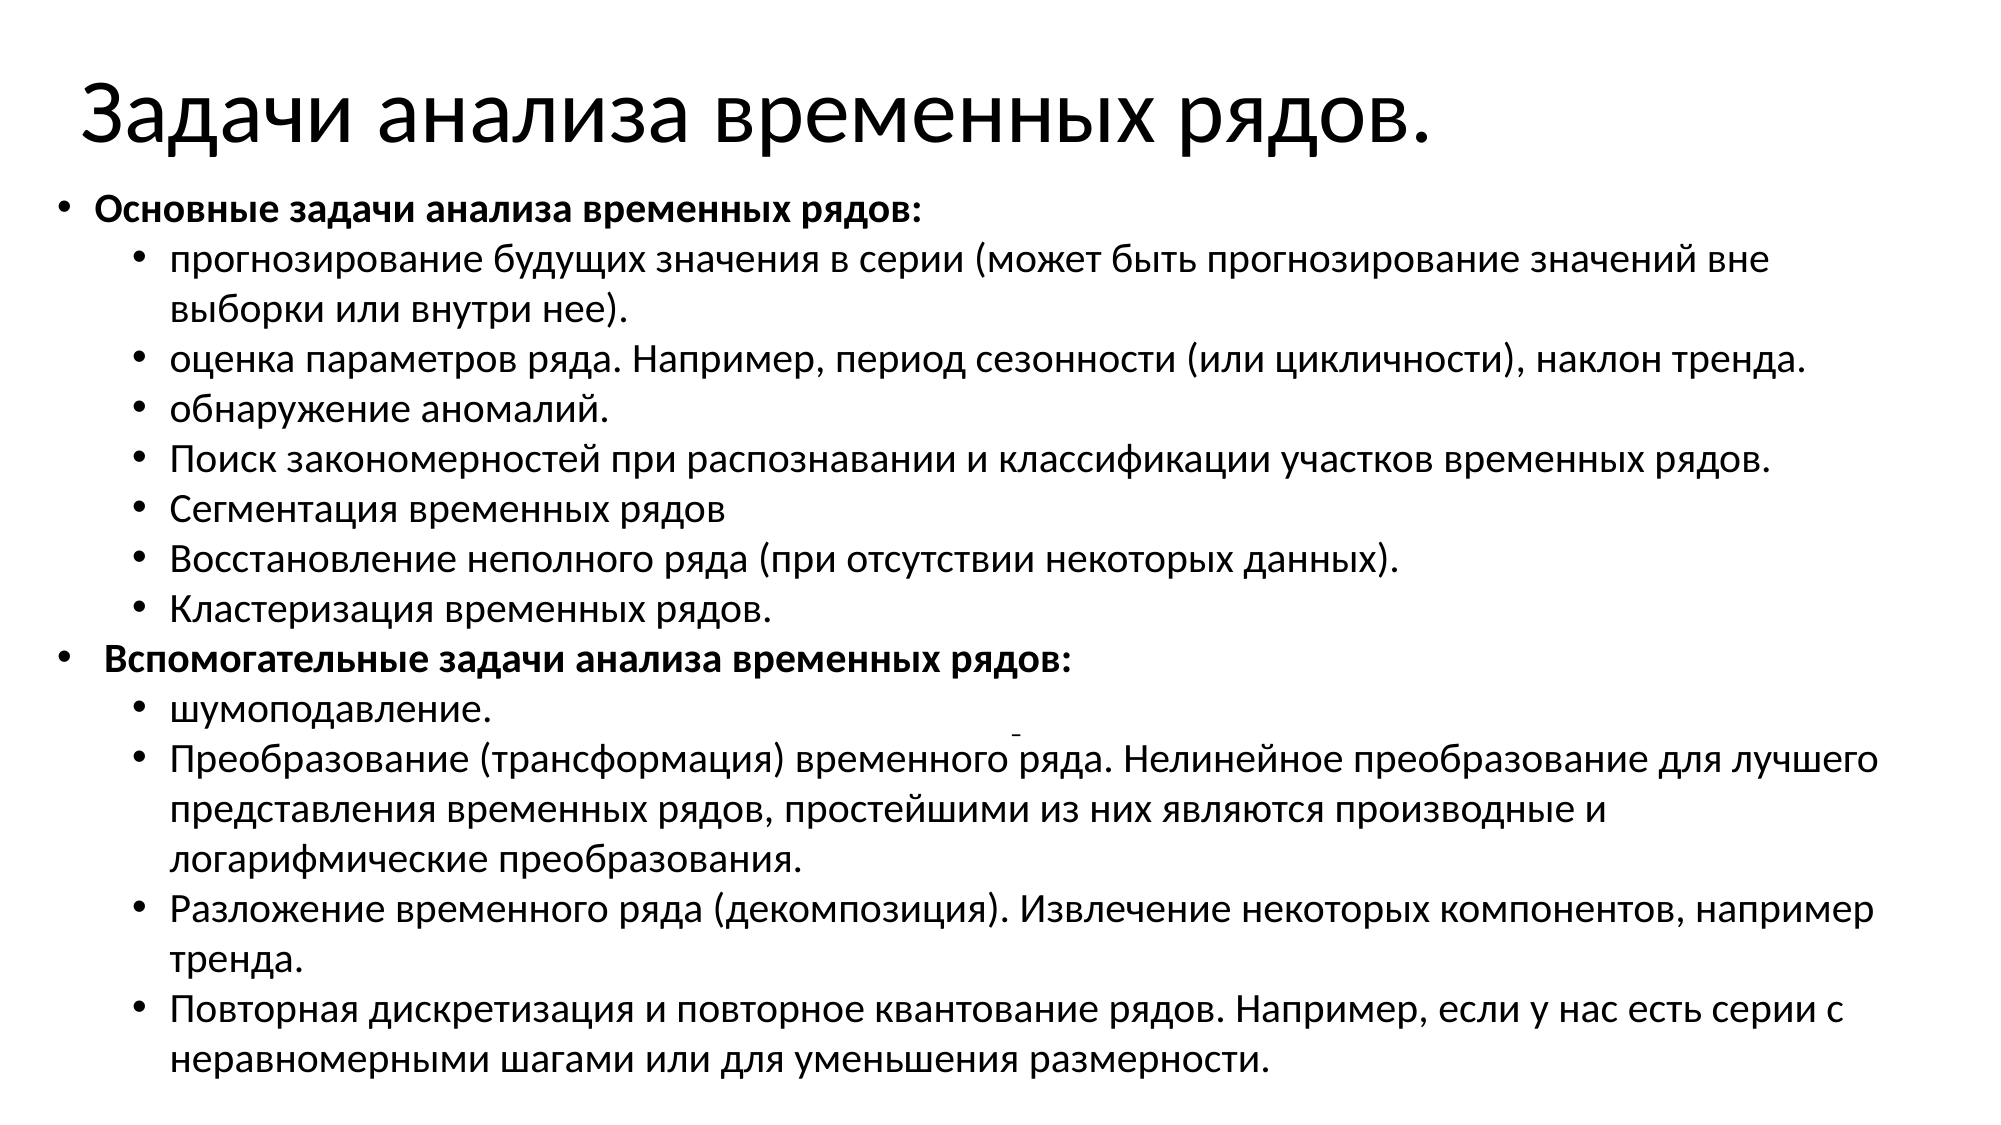

# Задачи анализа временных рядов.

Основные задачи анализа временных рядов:
прогнозирование будущих значения в серии (может быть прогнозирование значений вне выборки или внутри нее).
оценка параметров ряда. Например, период сезонности (или цикличности), наклон тренда.
обнаружение аномалий.
Поиск закономерностей при распознавании и классификации участков временных рядов.
Сегментация временных рядов
Восстановление неполного ряда (при отсутствии некоторых данных).
Кластеризация временных рядов.
 Вспомогательные задачи анализа временных рядов:
шумоподавление.
Преобразование (трансформация) временного ряда. Нелинейное преобразование для лучшего представления временных рядов, простейшими из них являются производные и логарифмические преобразования.
Разложение временного ряда (декомпозиция). Извлечение некоторых компонентов, например тренда.
Повторная дискретизация и повторное квантование рядов. Например, если у нас есть серии с неравномерными шагами или для уменьшения размерности. ​